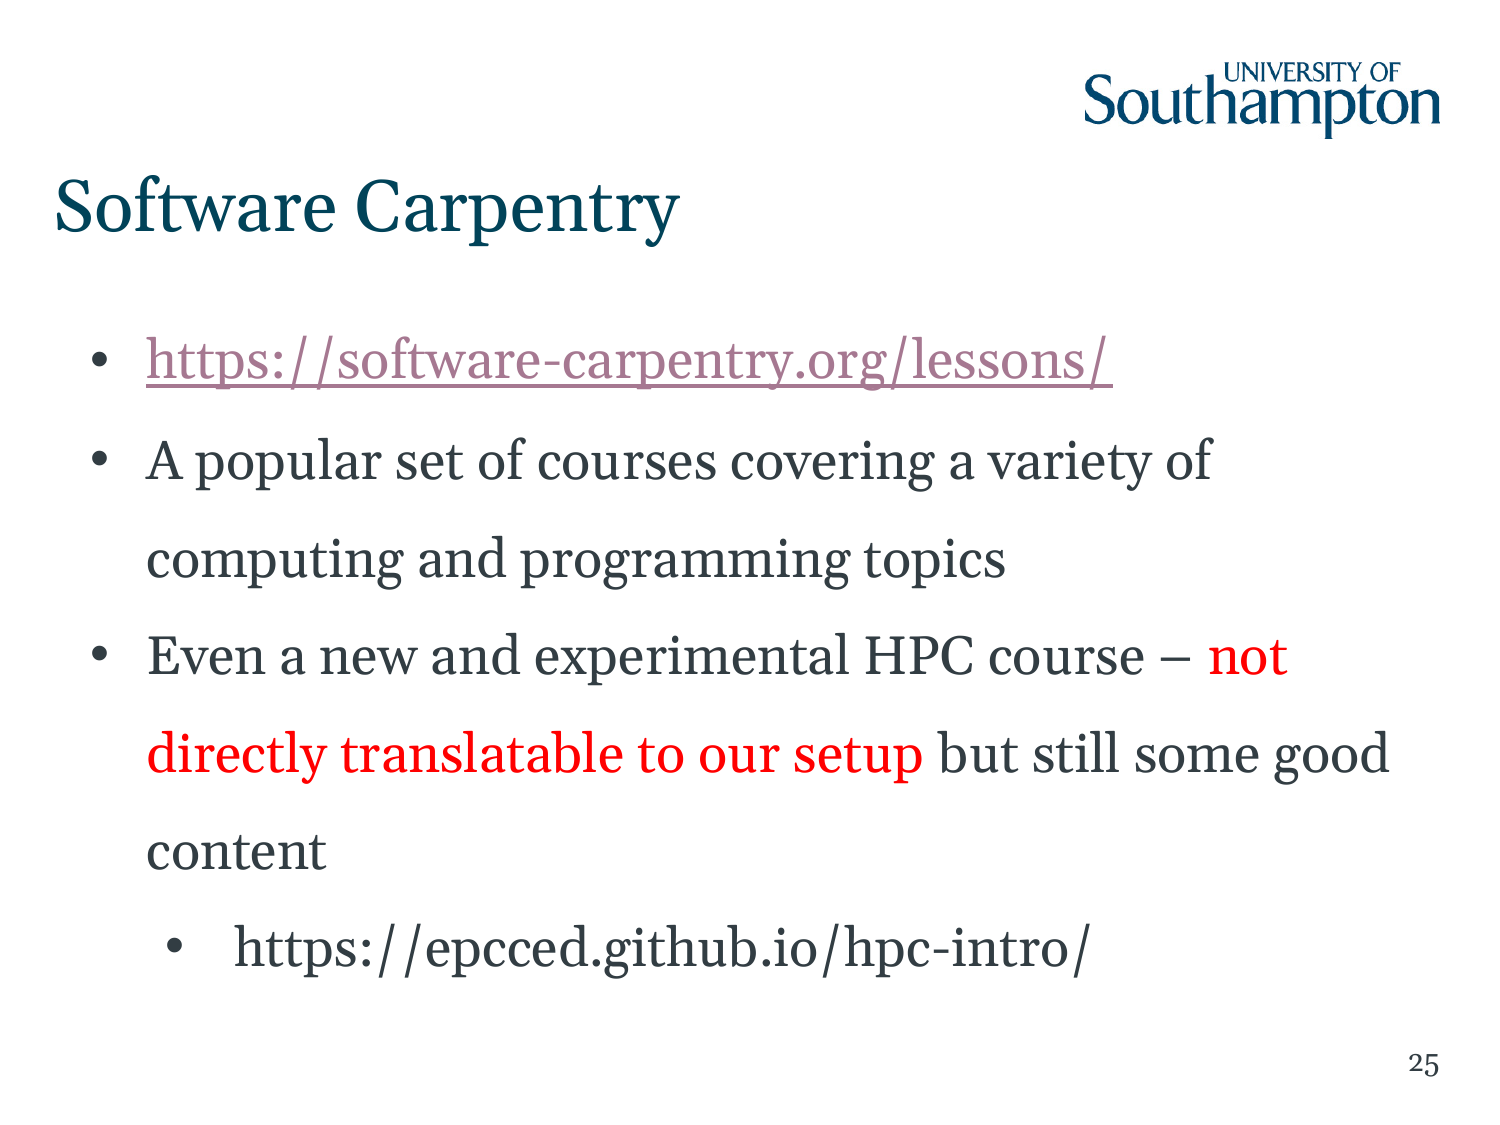

# Software Carpentry
https://software-carpentry.org/lessons/
A popular set of courses covering a variety of computing and programming topics
Even a new and experimental HPC course – not directly translatable to our setup but still some good content
 https://epcced.github.io/hpc-intro/

25